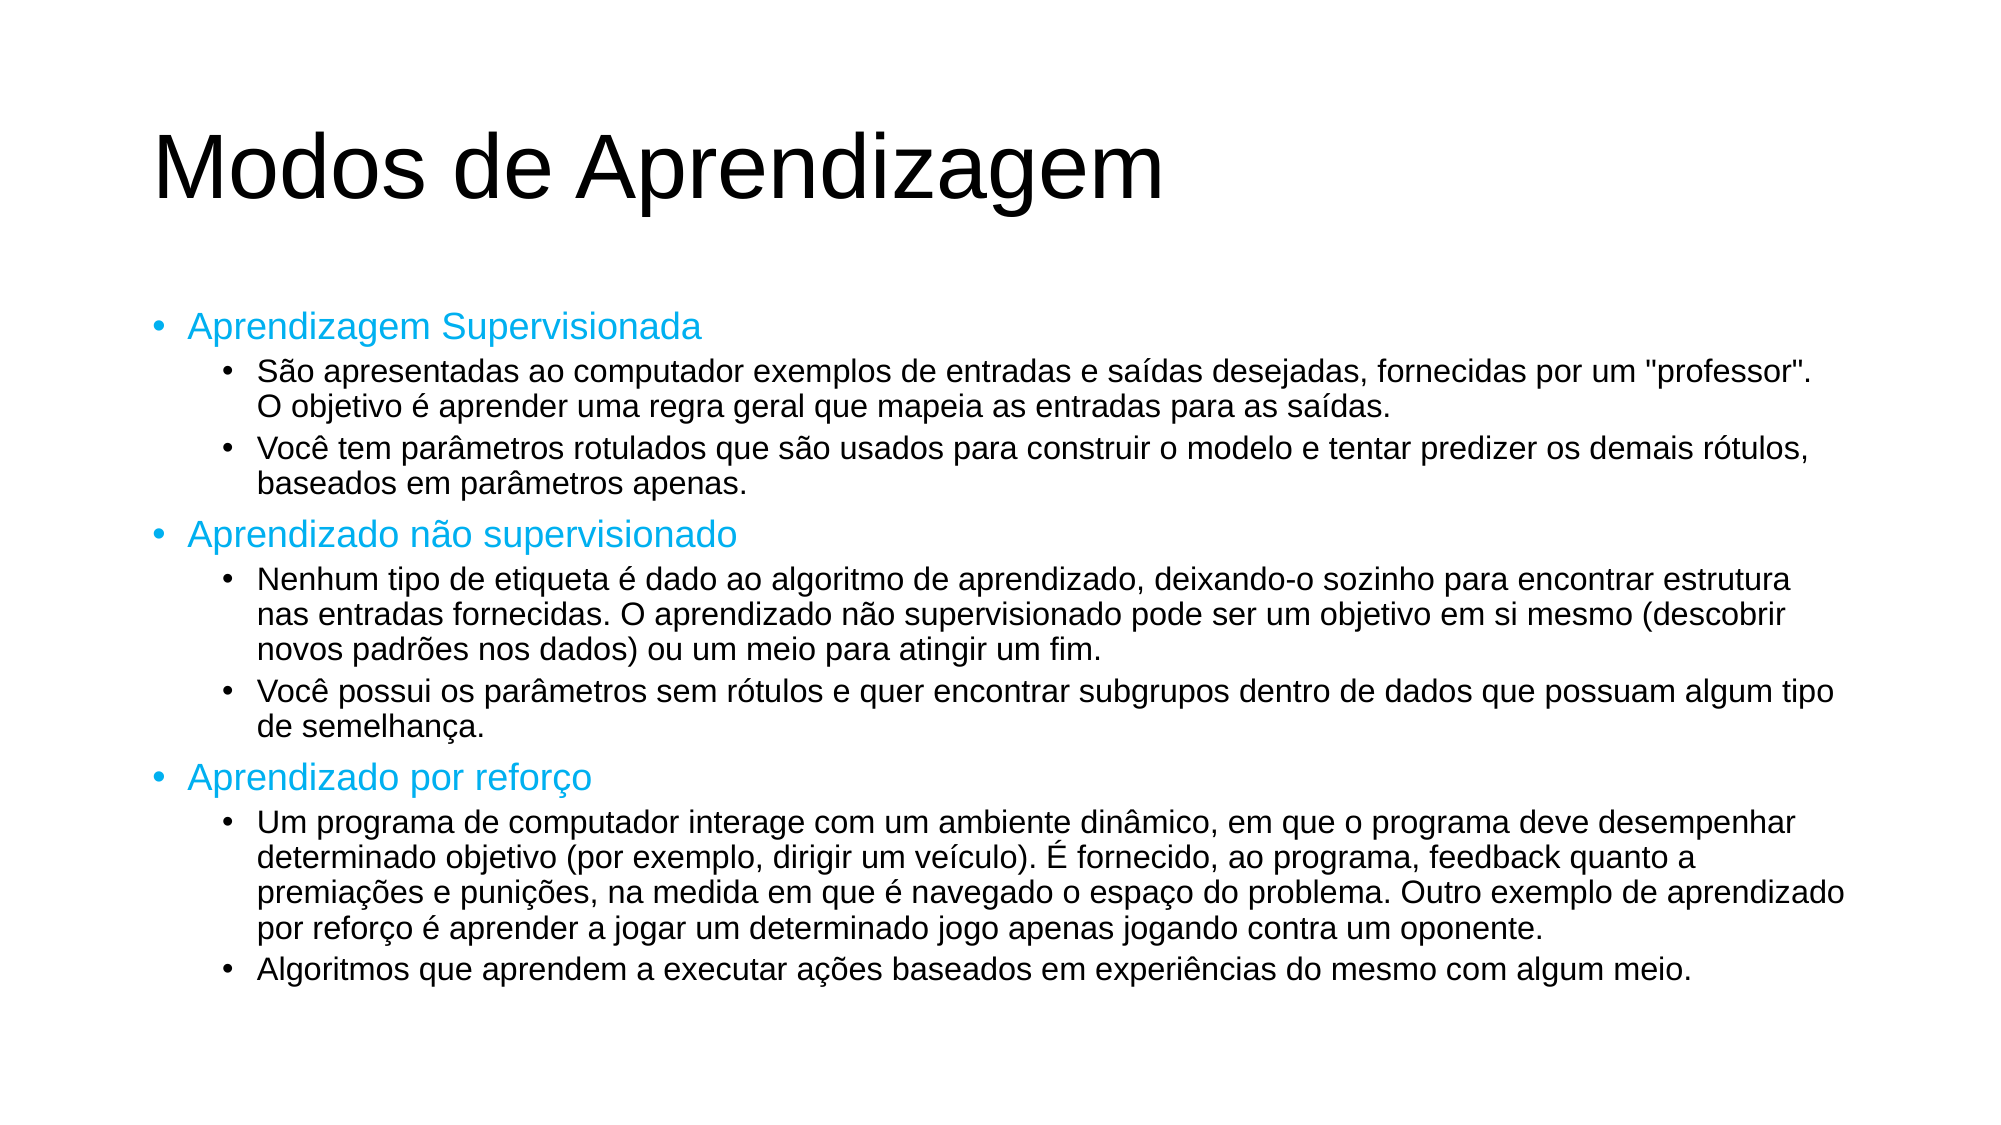

# Modos de Aprendizagem
Aprendizagem Supervisionada
São apresentadas ao computador exemplos de entradas e saídas desejadas, fornecidas por um "professor". O objetivo é aprender uma regra geral que mapeia as entradas para as saídas.
Você tem parâmetros rotulados que são usados para construir o modelo e tentar predizer os demais rótulos, baseados em parâmetros apenas.
Aprendizado não supervisionado
Nenhum tipo de etiqueta é dado ao algoritmo de aprendizado, deixando-o sozinho para encontrar estrutura nas entradas fornecidas. O aprendizado não supervisionado pode ser um objetivo em si mesmo (descobrir novos padrões nos dados) ou um meio para atingir um fim.
Você possui os parâmetros sem rótulos e quer encontrar subgrupos dentro de dados que possuam algum tipo de semelhança.
Aprendizado por reforço
Um programa de computador interage com um ambiente dinâmico, em que o programa deve desempenhar determinado objetivo (por exemplo, dirigir um veículo). É fornecido, ao programa, feedback quanto a premiações e punições, na medida em que é navegado o espaço do problema. Outro exemplo de aprendizado por reforço é aprender a jogar um determinado jogo apenas jogando contra um oponente.
Algoritmos que aprendem a executar ações baseados em experiências do mesmo com algum meio.